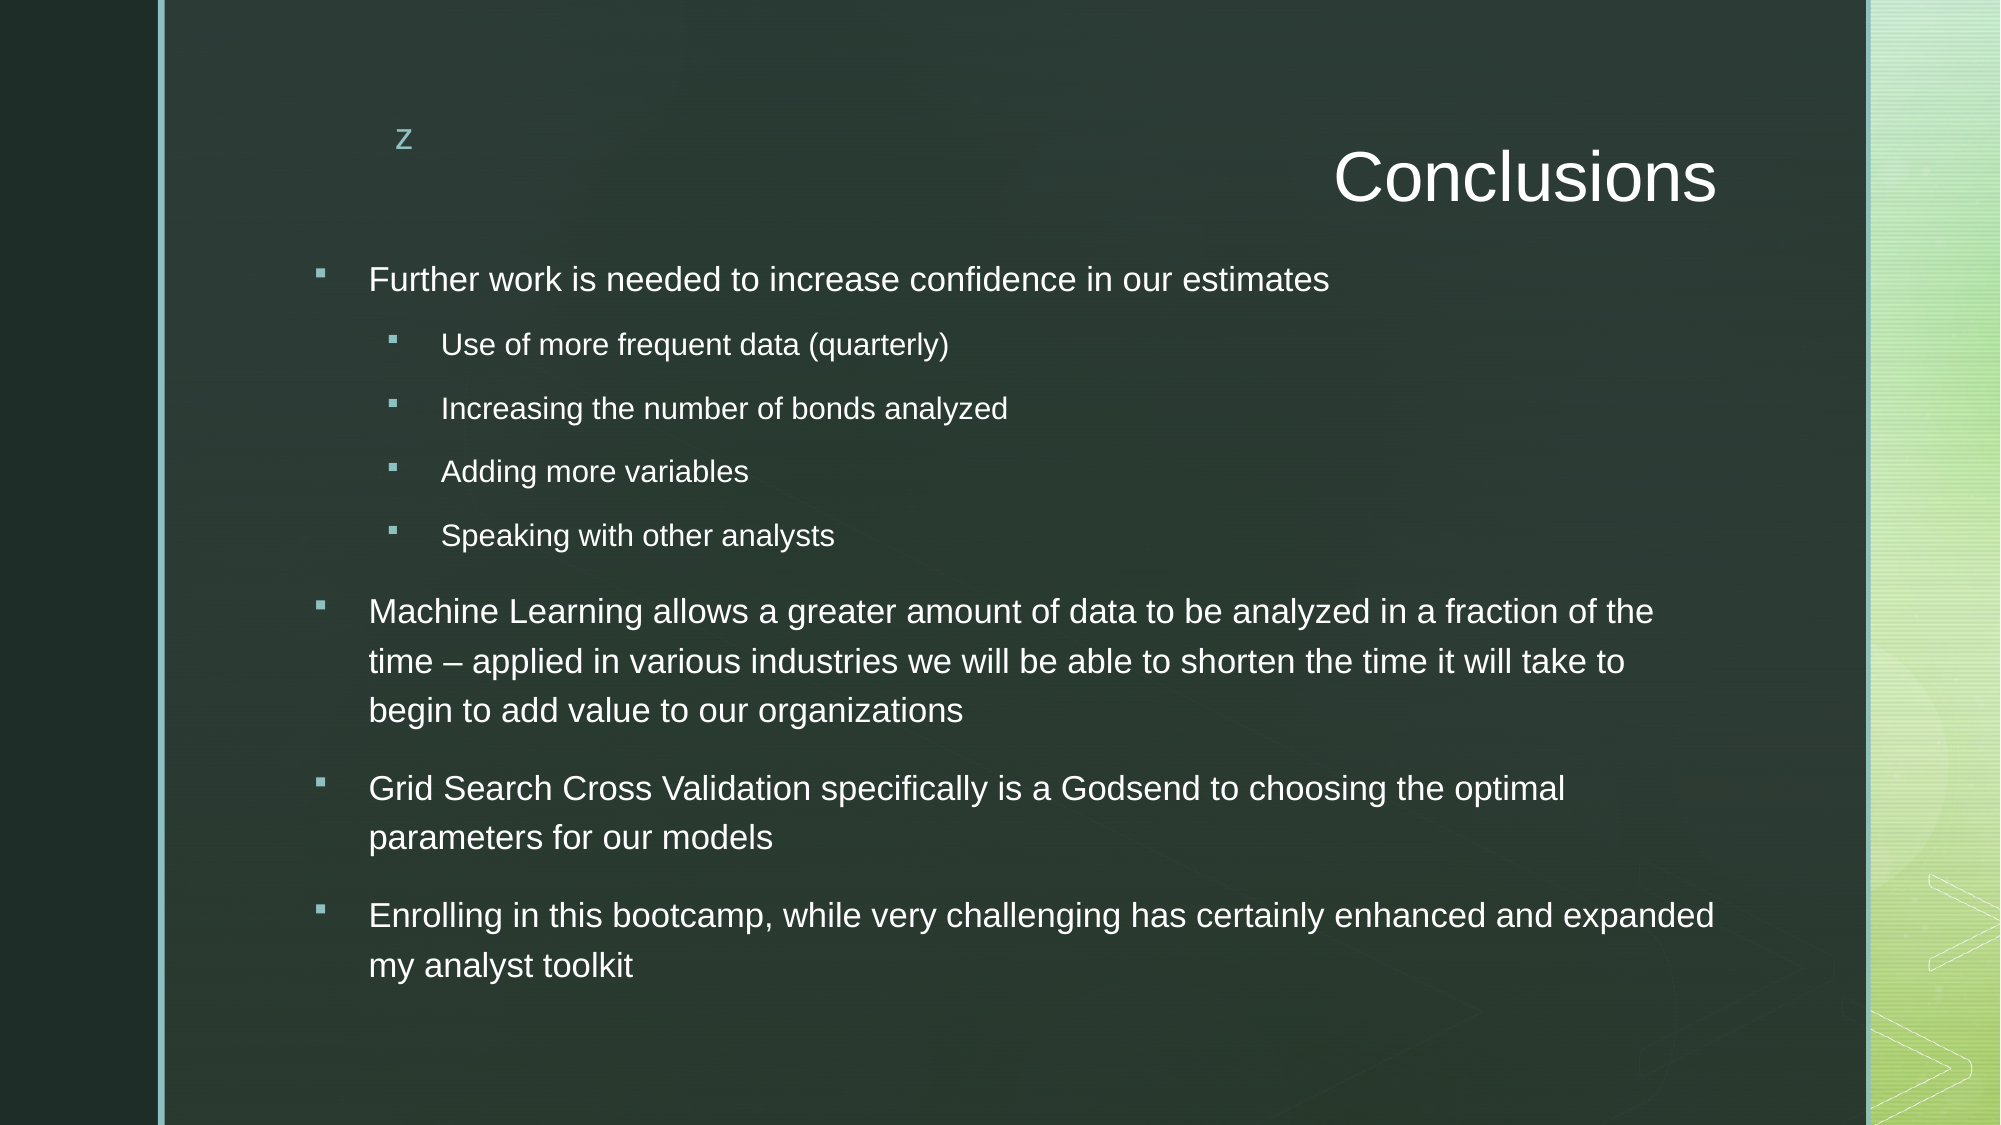

# Conclusions
Further work is needed to increase confidence in our estimates
Use of more frequent data (quarterly)
Increasing the number of bonds analyzed
Adding more variables
Speaking with other analysts
Machine Learning allows a greater amount of data to be analyzed in a fraction of the time – applied in various industries we will be able to shorten the time it will take to begin to add value to our organizations
Grid Search Cross Validation specifically is a Godsend to choosing the optimal parameters for our models
Enrolling in this bootcamp, while very challenging has certainly enhanced and expanded my analyst toolkit